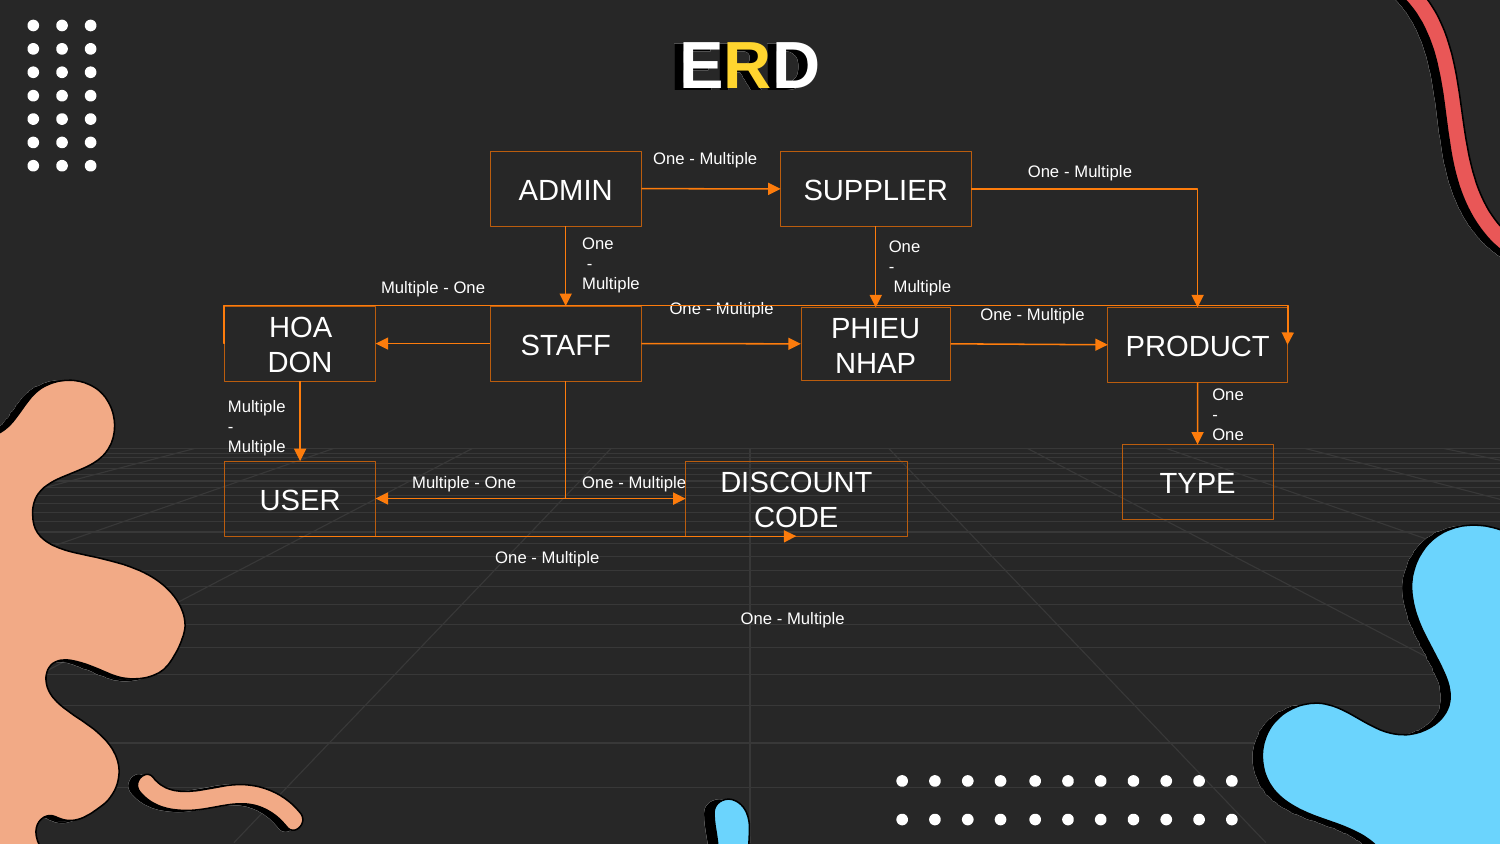

ERD
One - Multiple
ADMIN
SUPPLIER
One - Multiple
One
 -
Multiple
One
-
 Multiple
Multiple - One
One - Multiple
One - Multiple
HOA DON
STAFF
PHIEU NHAP
PRODUCT
One - One
Multiple - Multiple
TYPE
USER
DISCOUNT CODE
Multiple - One
One - Multiple
One - Multiple
One - Multiple